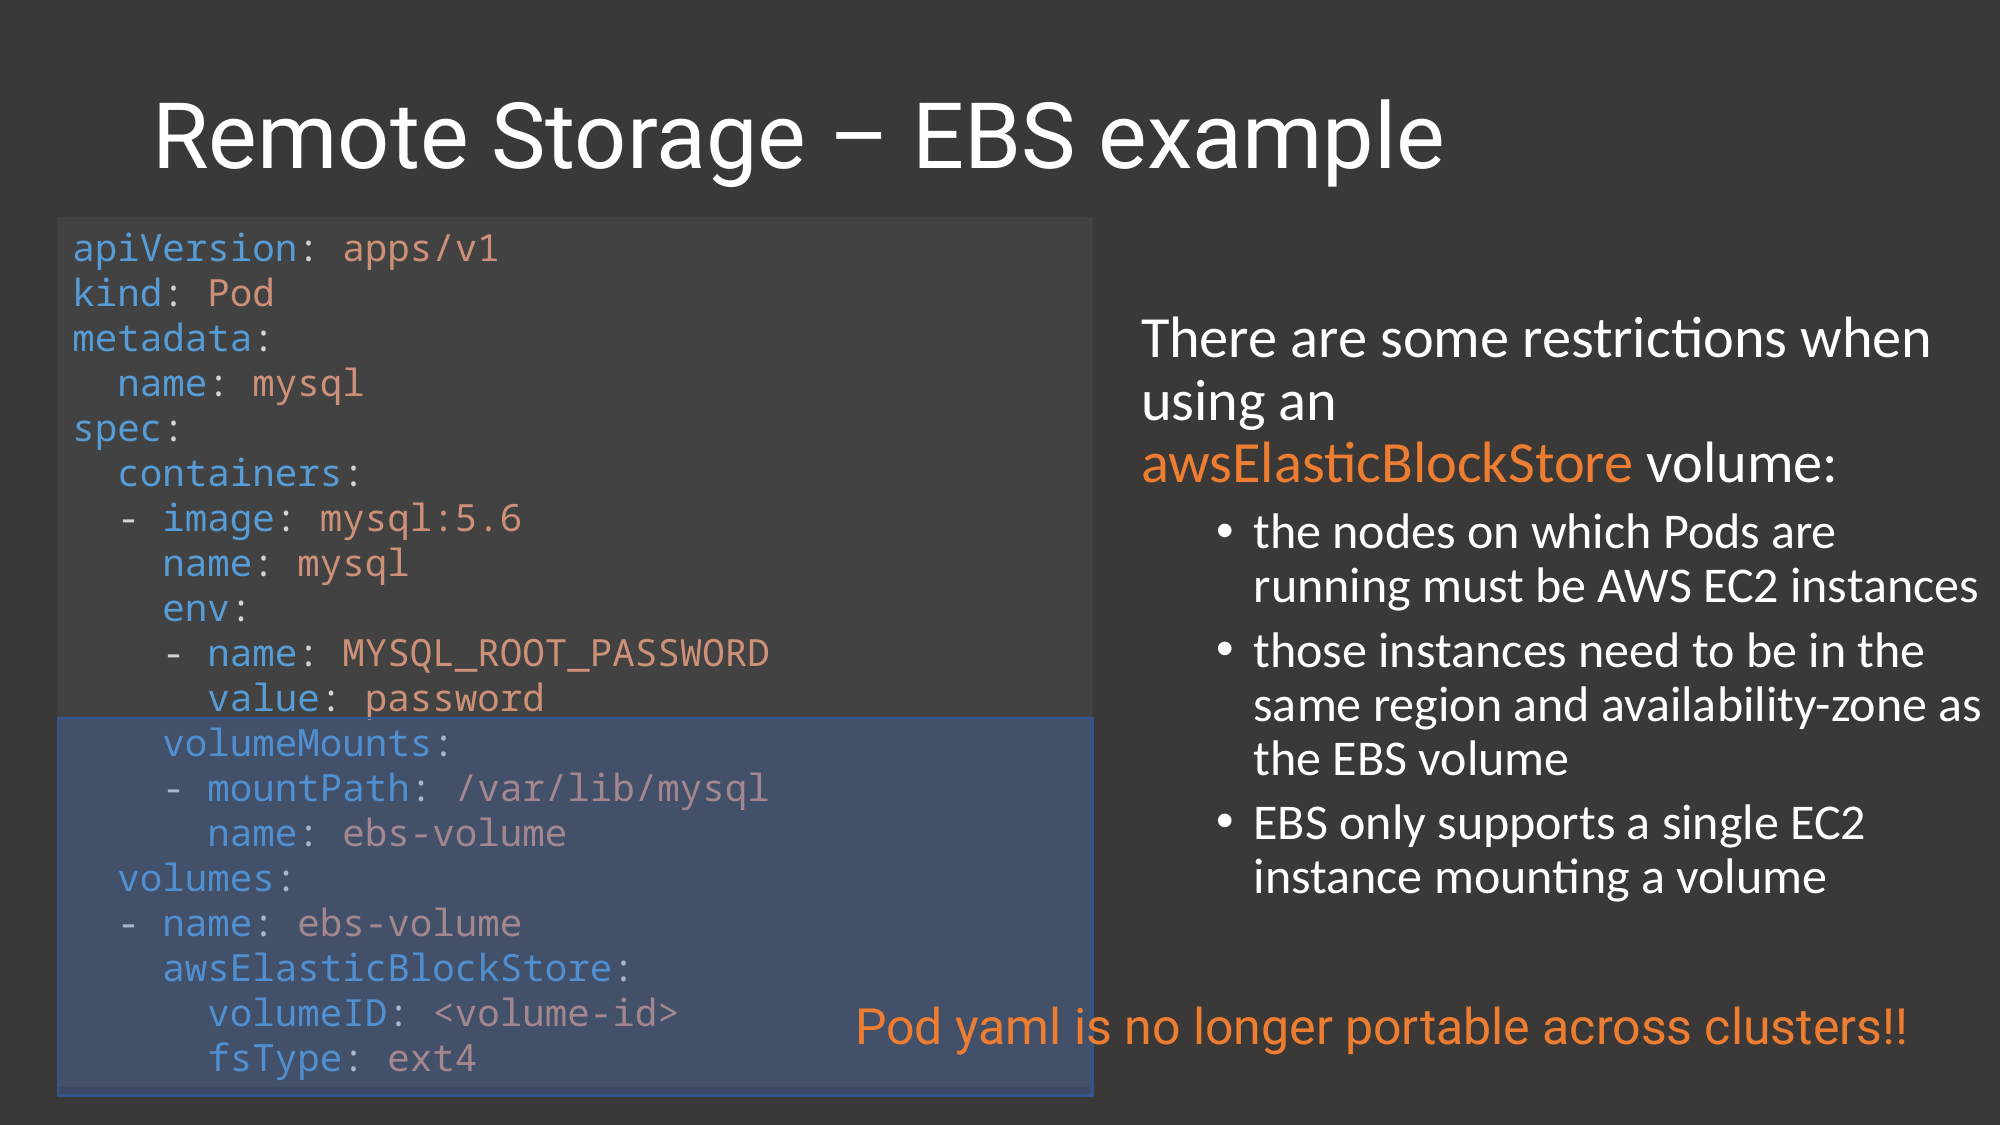

# Remote Storage – EBS example
apiVersion: apps/v1
kind: Pod
metadata:
  name: mysql
spec:
  containers:
  - image: mysql:5.6
    name: mysql
    env:
    - name: MYSQL_ROOT_PASSWORD
      value: password
    volumeMounts:
    - mountPath: /var/lib/mysql
      name: ebs-volume
  volumes:
  - name: ebs-volume
    awsElasticBlockStore:
      volumeID: <volume-id>
      fsType: ext4
There are some restrictions when using an awsElasticBlockStore volume:
the nodes on which Pods are running must be AWS EC2 instances
those instances need to be in the same region and availability-zone as the EBS volume
EBS only supports a single EC2 instance mounting a volume

Pod yaml is no longer portable across clusters!!